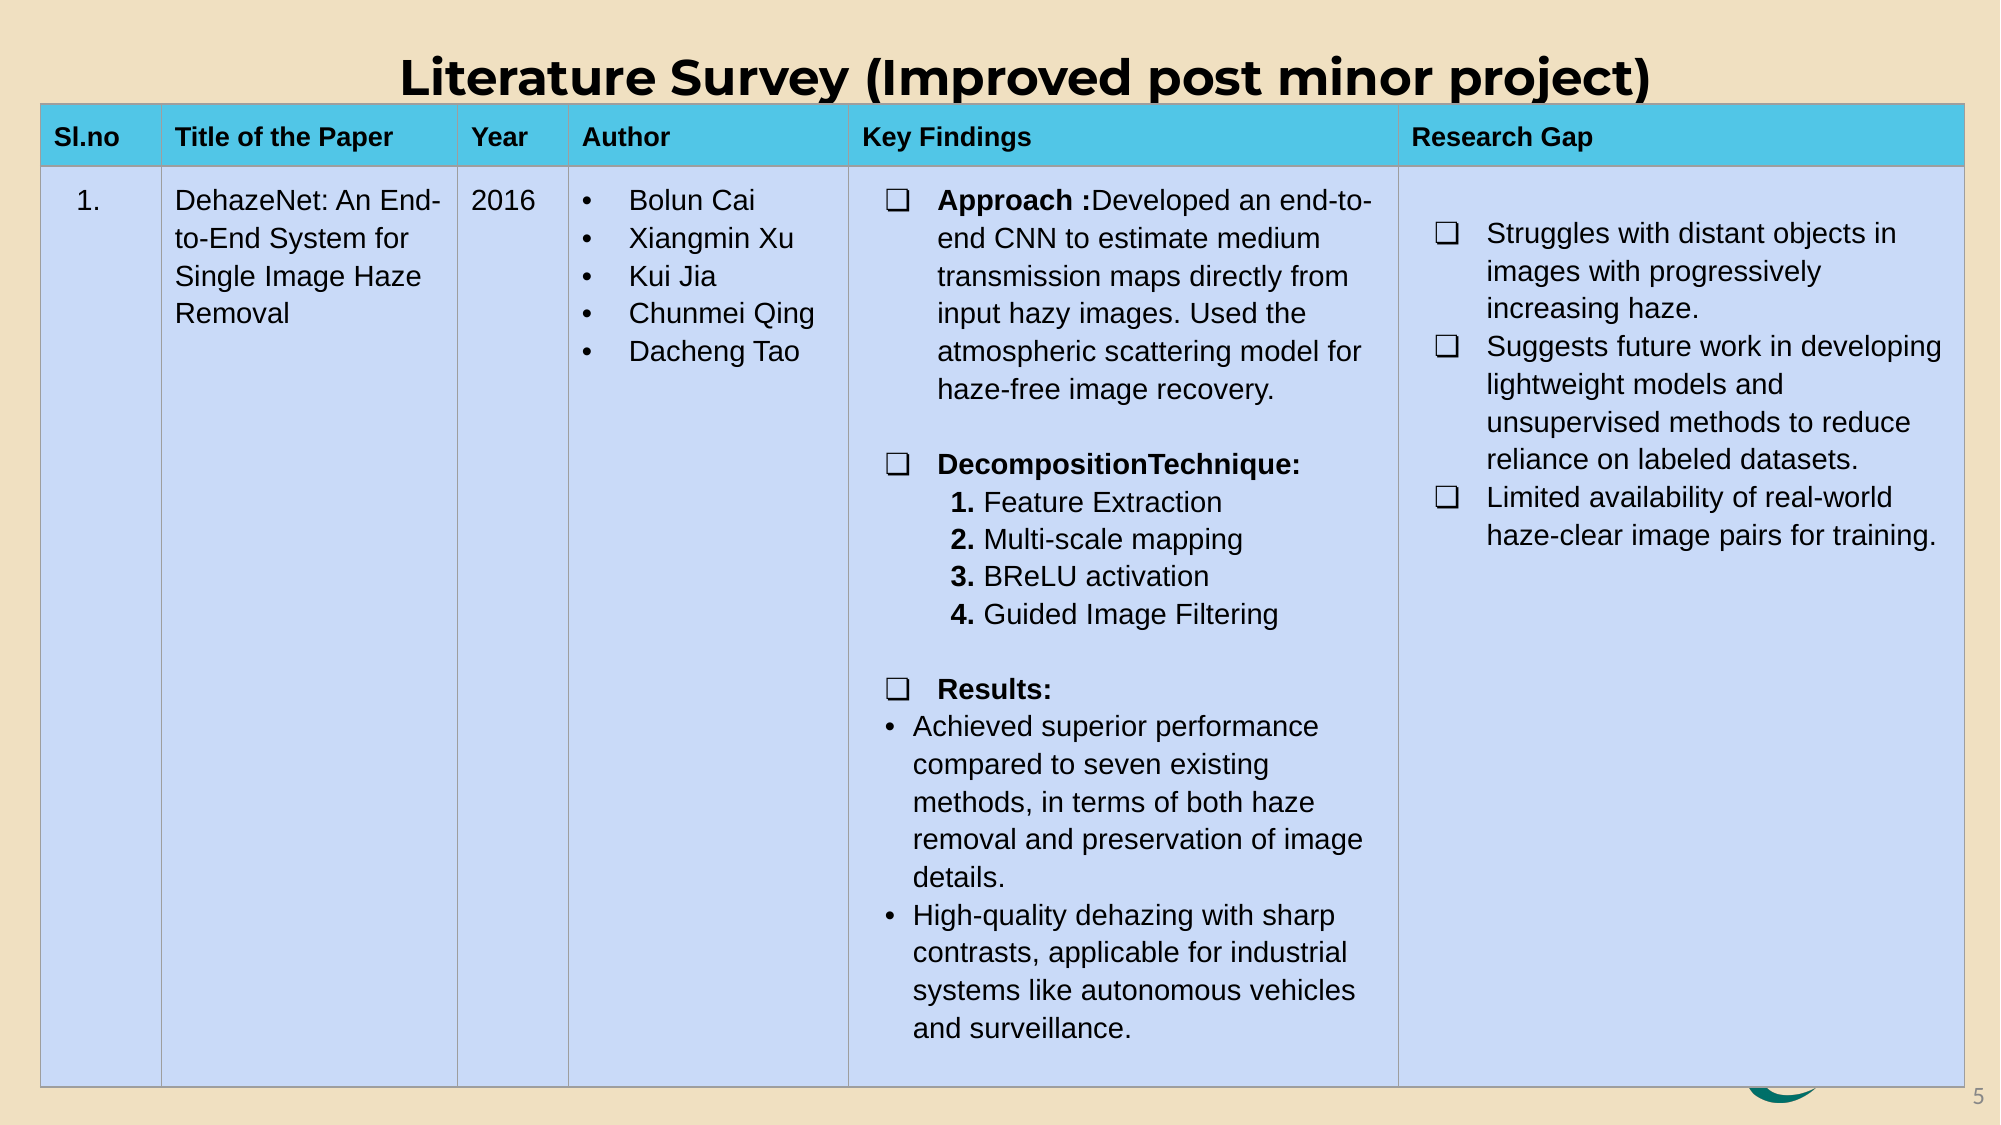

Literature Survey (Improved post minor project)
| Sl.no | Title of the Paper | Year | Author | Key Findings | Research Gap |
| --- | --- | --- | --- | --- | --- |
| 1. | DehazeNet: An End-to-End System for Single Image Haze Removal | 2016 | Bolun Cai Xiangmin Xu Kui Jia Chunmei Qing Dacheng Tao | Approach :Developed an end-to-end CNN to estimate medium transmission maps directly from input hazy images. Used the atmospheric scattering model for haze-free image recovery. DecompositionTechnique: 1. Feature Extraction 2. Multi-scale mapping 3. BReLU activation 4. Guided Image Filtering Results: Achieved superior performance compared to seven existing methods, in terms of both haze removal and preservation of image details. High-quality dehazing with sharp contrasts, applicable for industrial systems like autonomous vehicles and surveillance. | Struggles with distant objects in images with progressively increasing haze. Suggests future work in developing lightweight models and unsupervised methods to reduce reliance on labeled datasets. Limited availability of real-world haze-clear image pairs for training. |
5